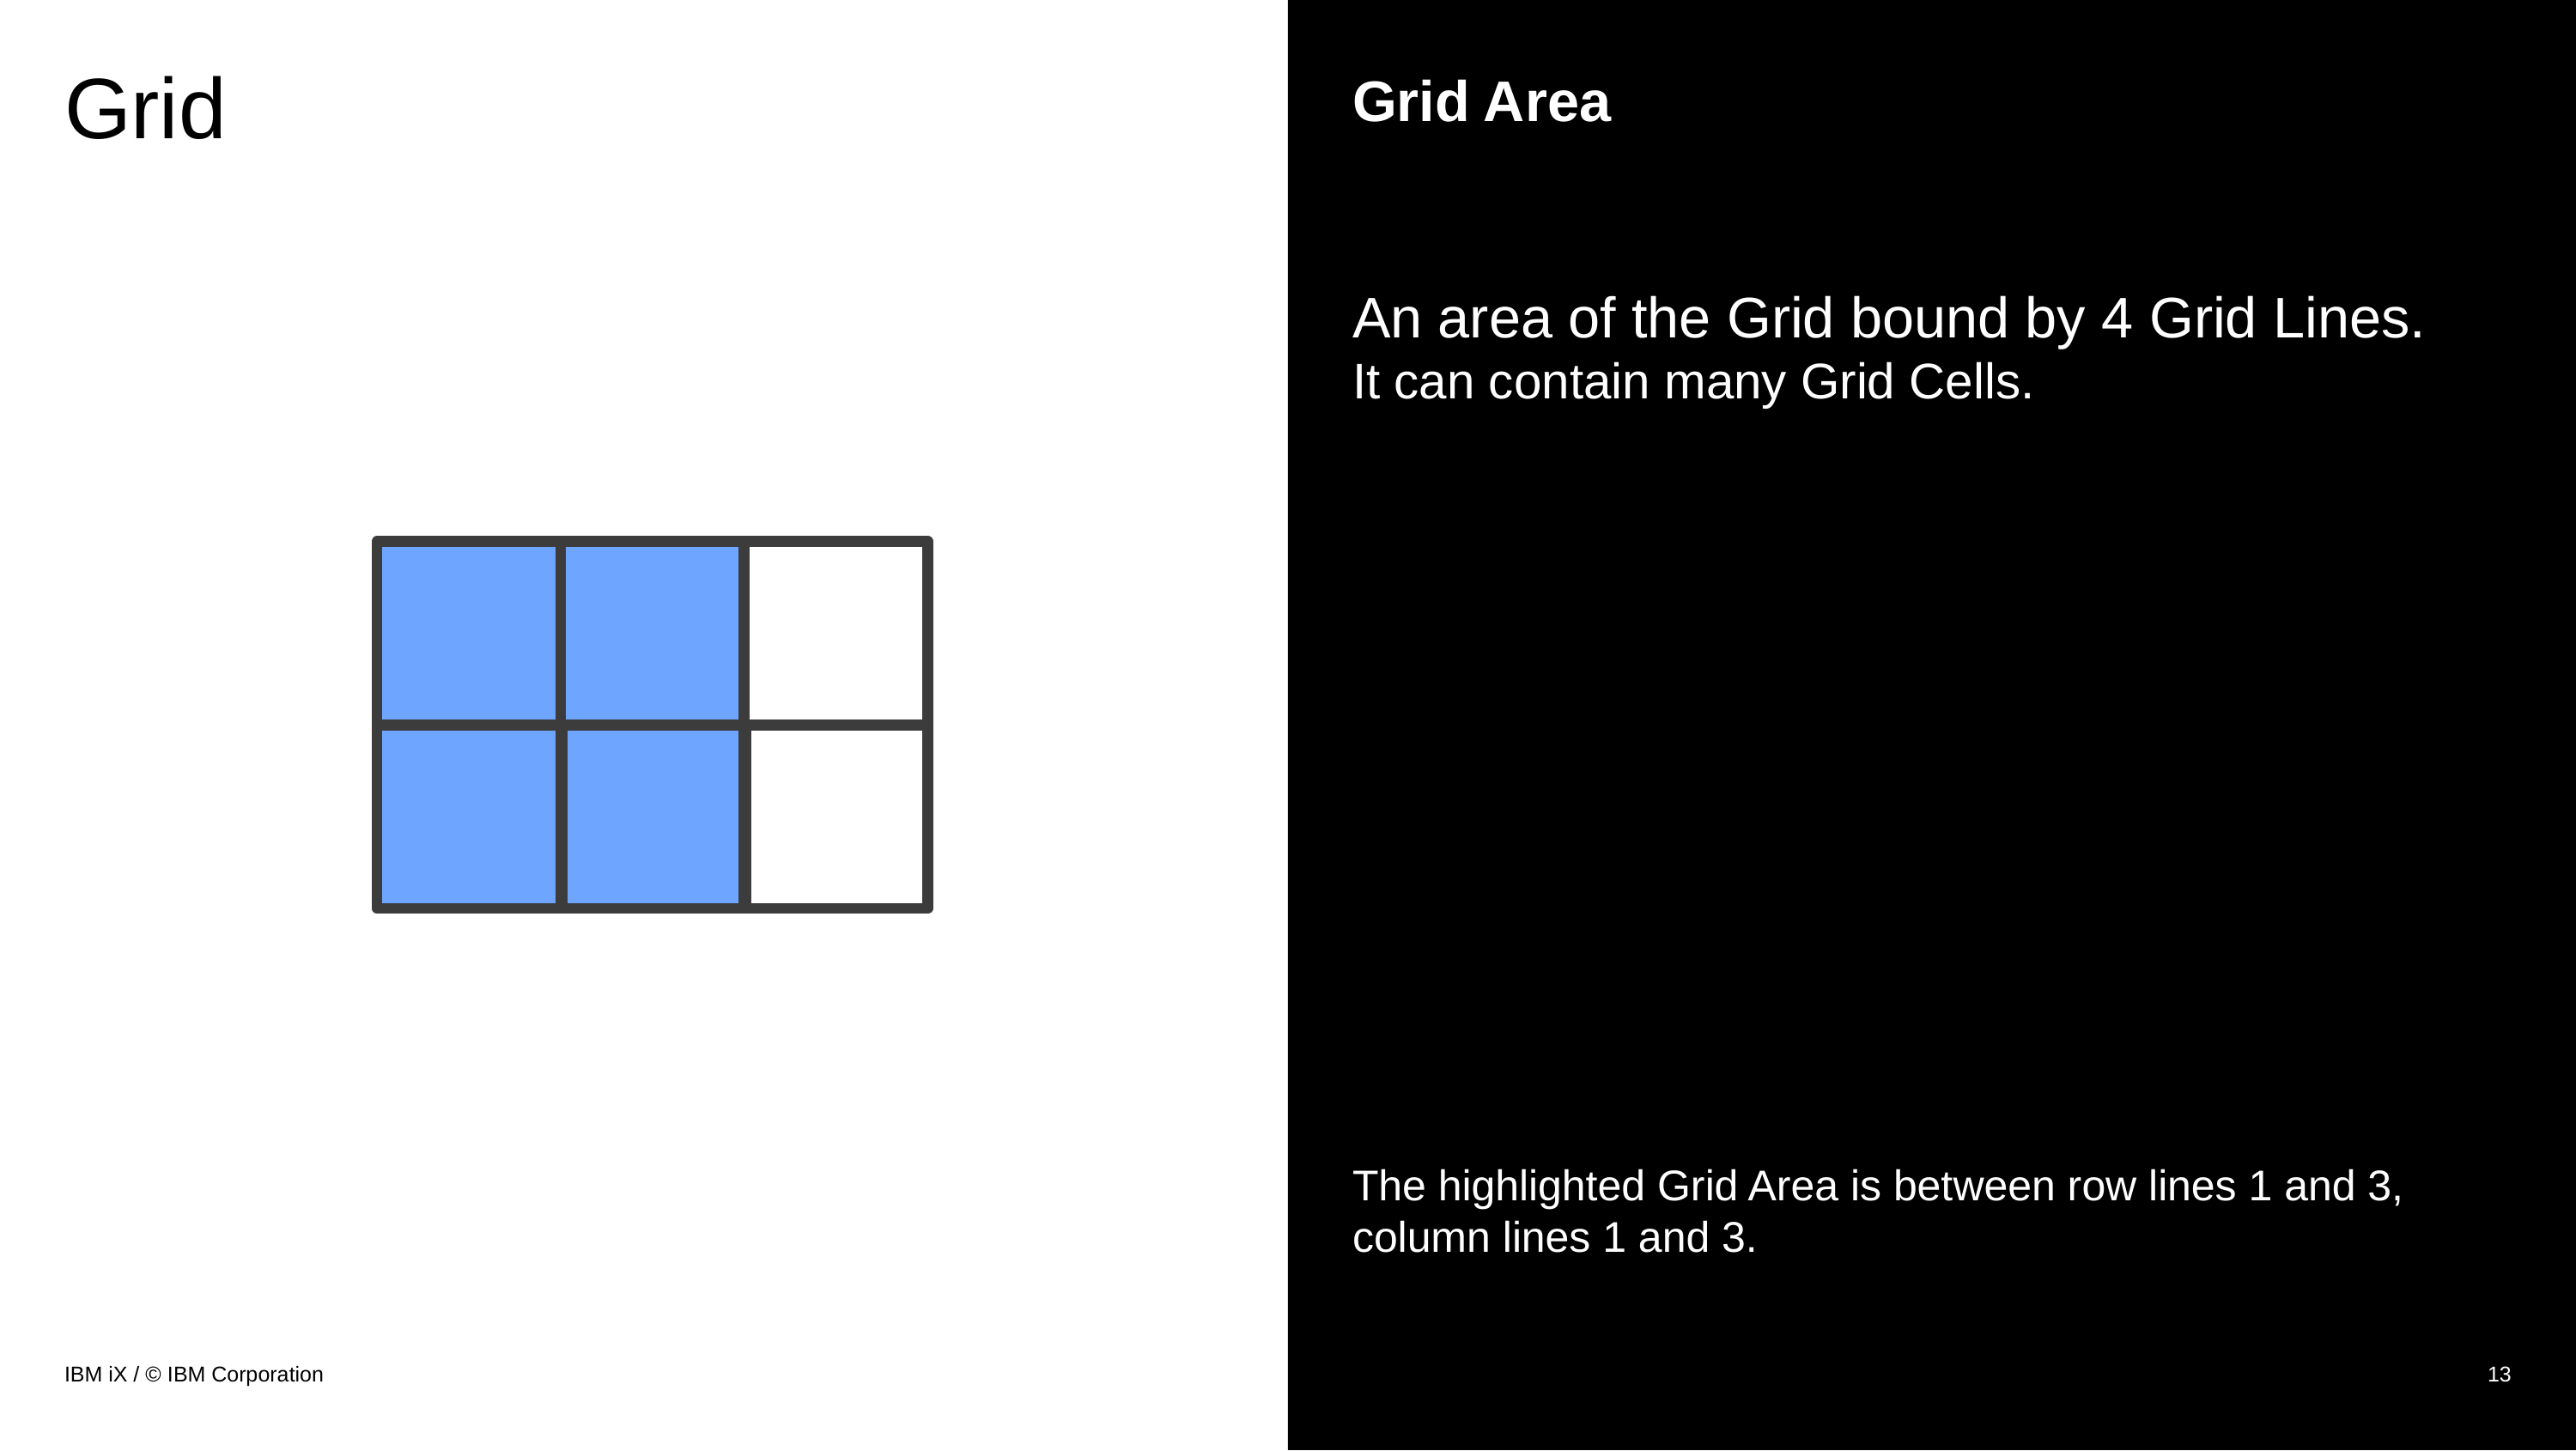

# Grid
Grid Area

An area of the Grid bound by 4 Grid Lines.
It can contain many Grid Cells.

The highlighted Grid Area is between row lines 1 and 3, column lines 1 and 3.

IBM iX / © IBM Corporation
13